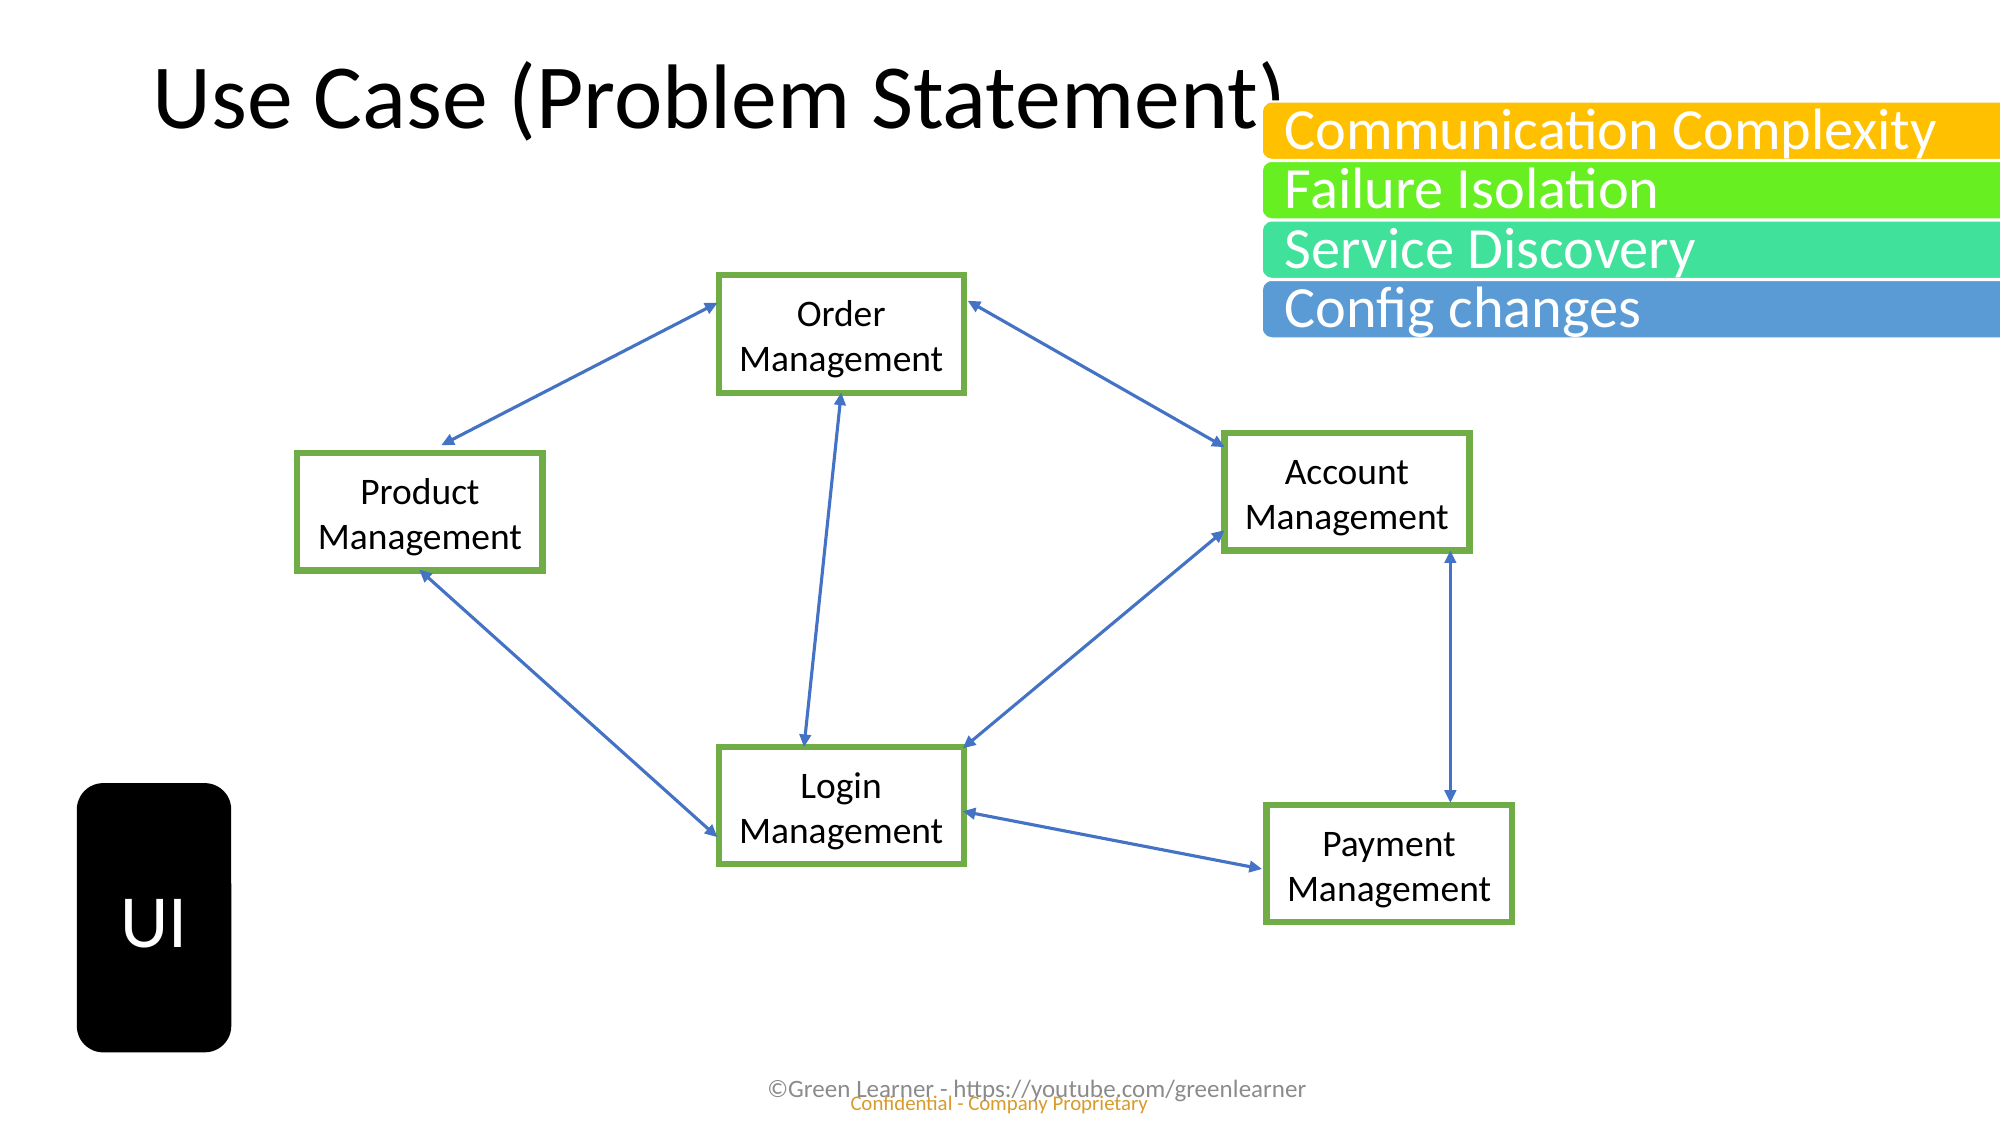

# Use Case (Problem Statement)
Communication Complexity
Failure Isolation
Service Discovery
Config changes
Order Management
Account Management
Product Management
Login Management
UI
Payment Management
©Green Learner - https://youtube.com/greenlearner